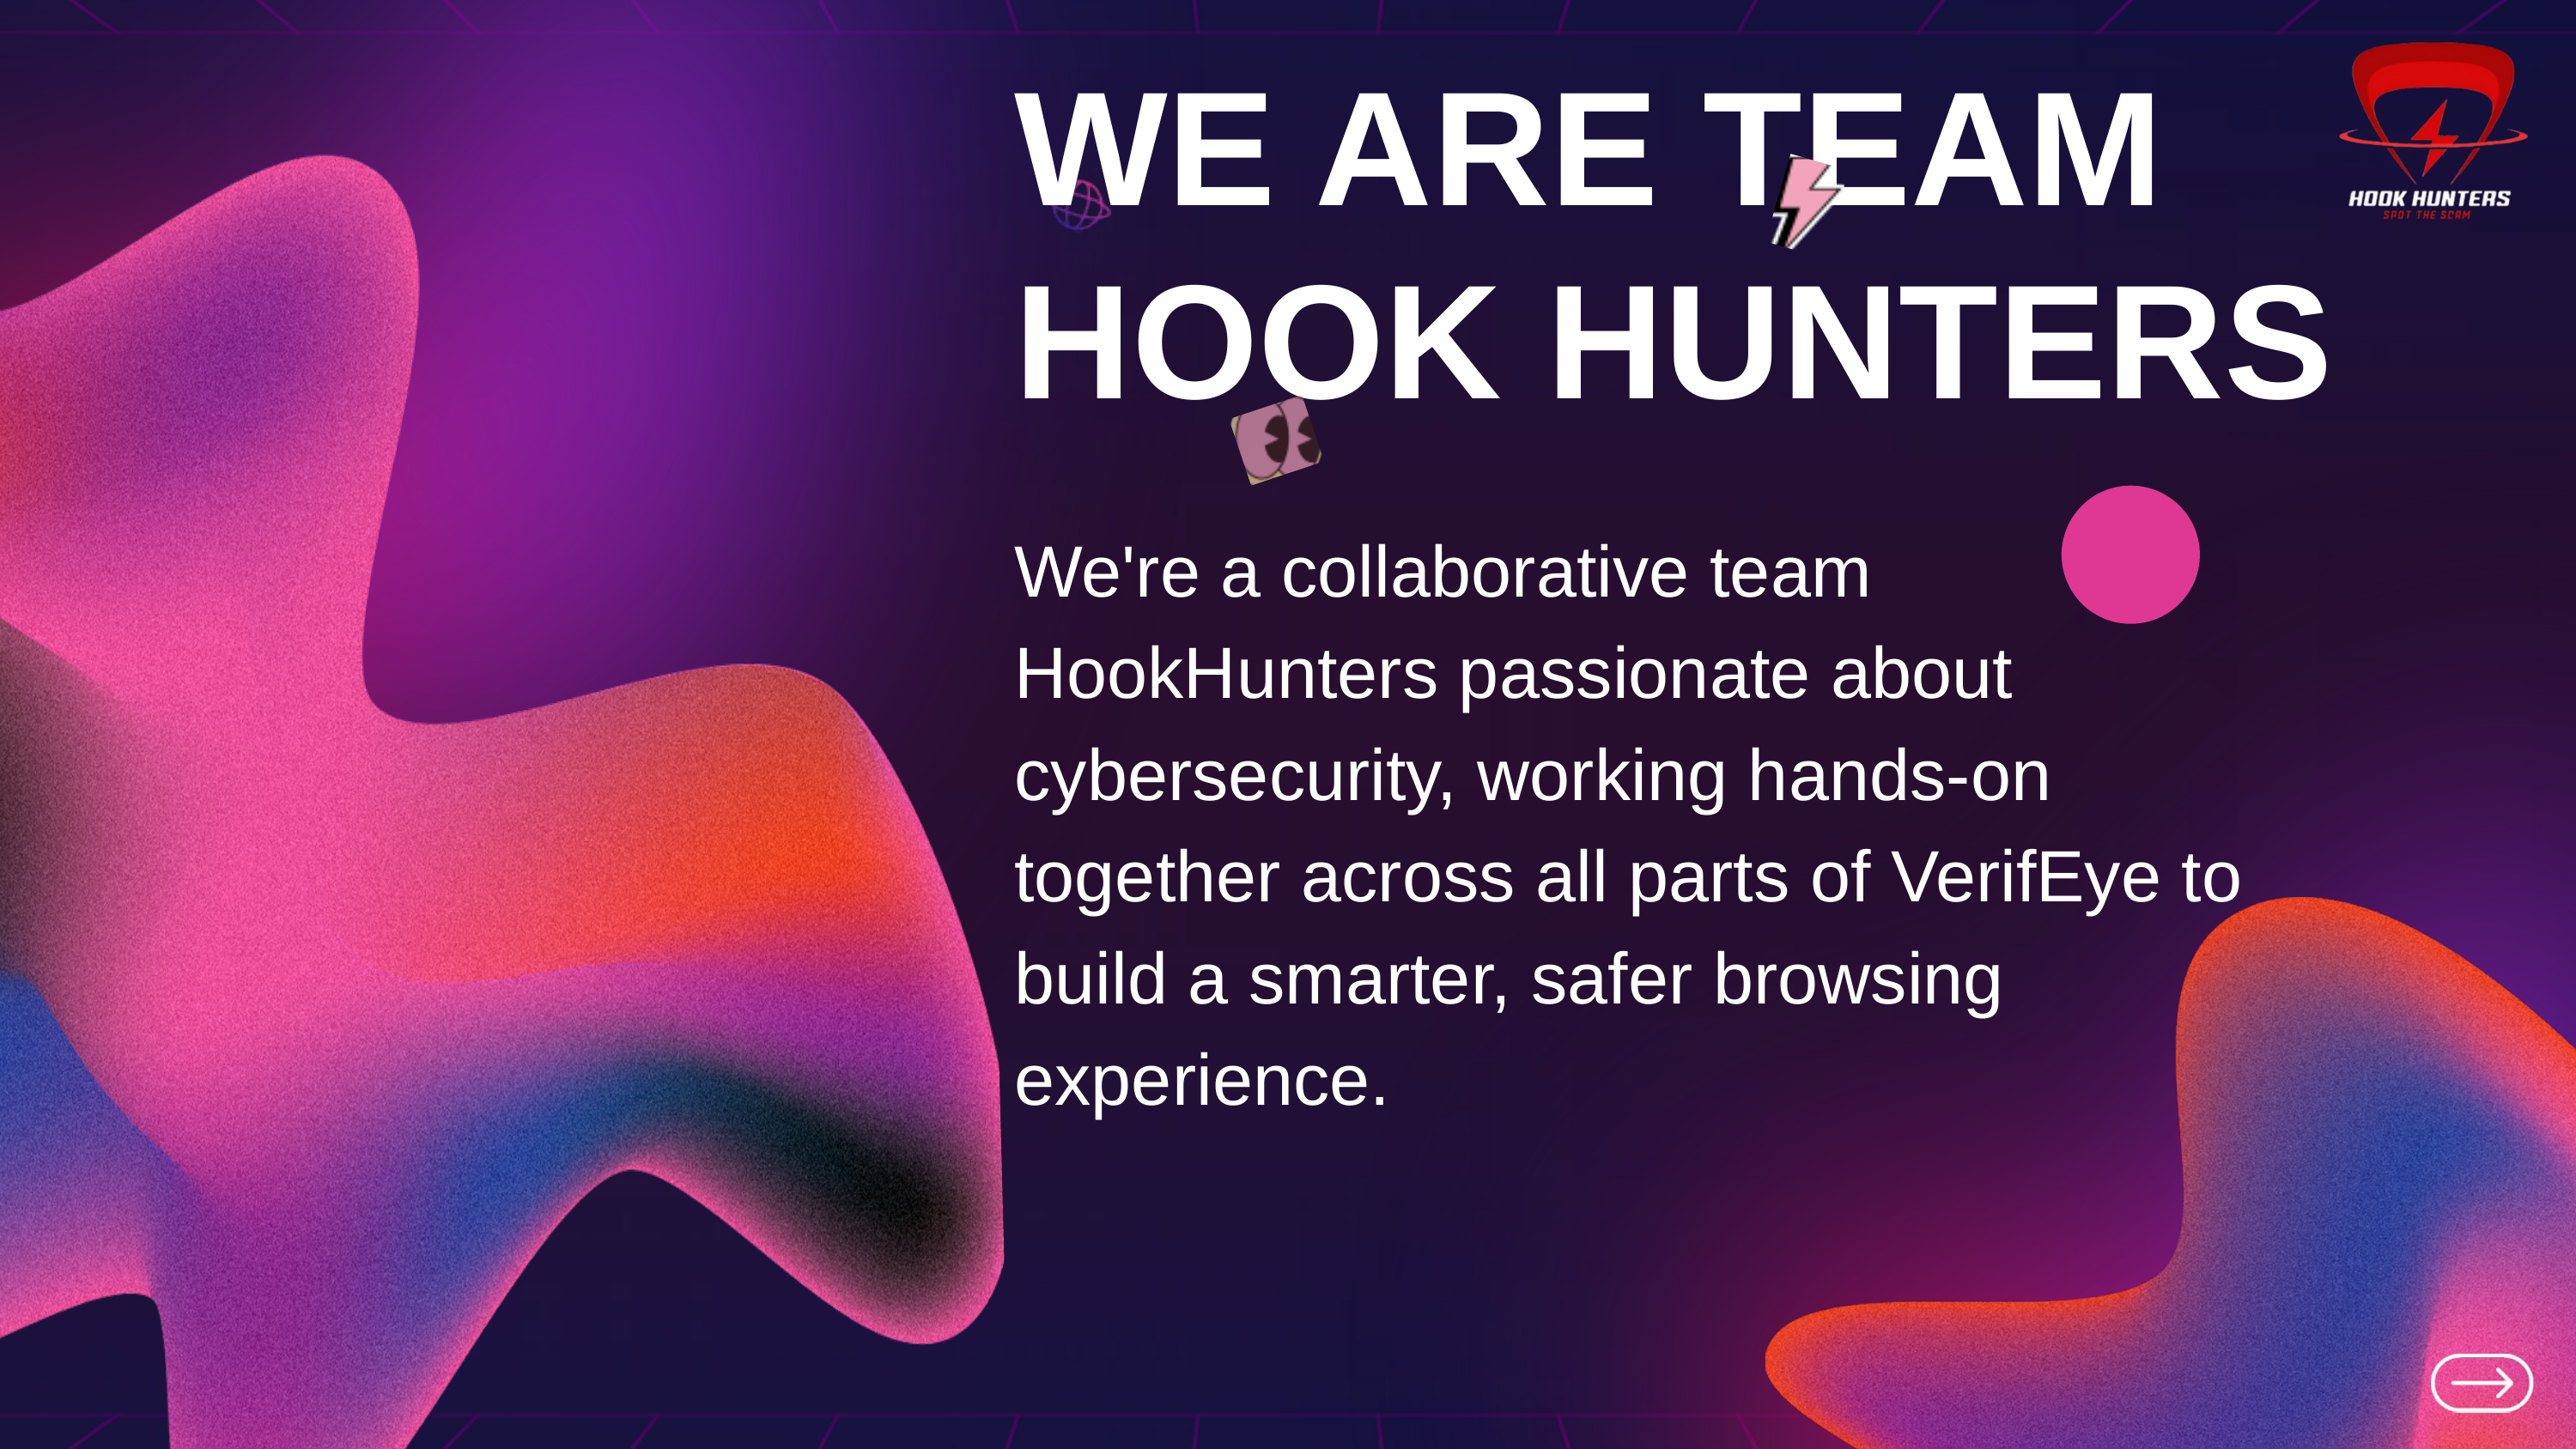

WE ARE TEAM
HOOK HUNTERS

We're a collaborative team HookHunters passionate about cybersecurity, working hands-on together across all parts of VerifEye to build a smarter, safer browsing experience.